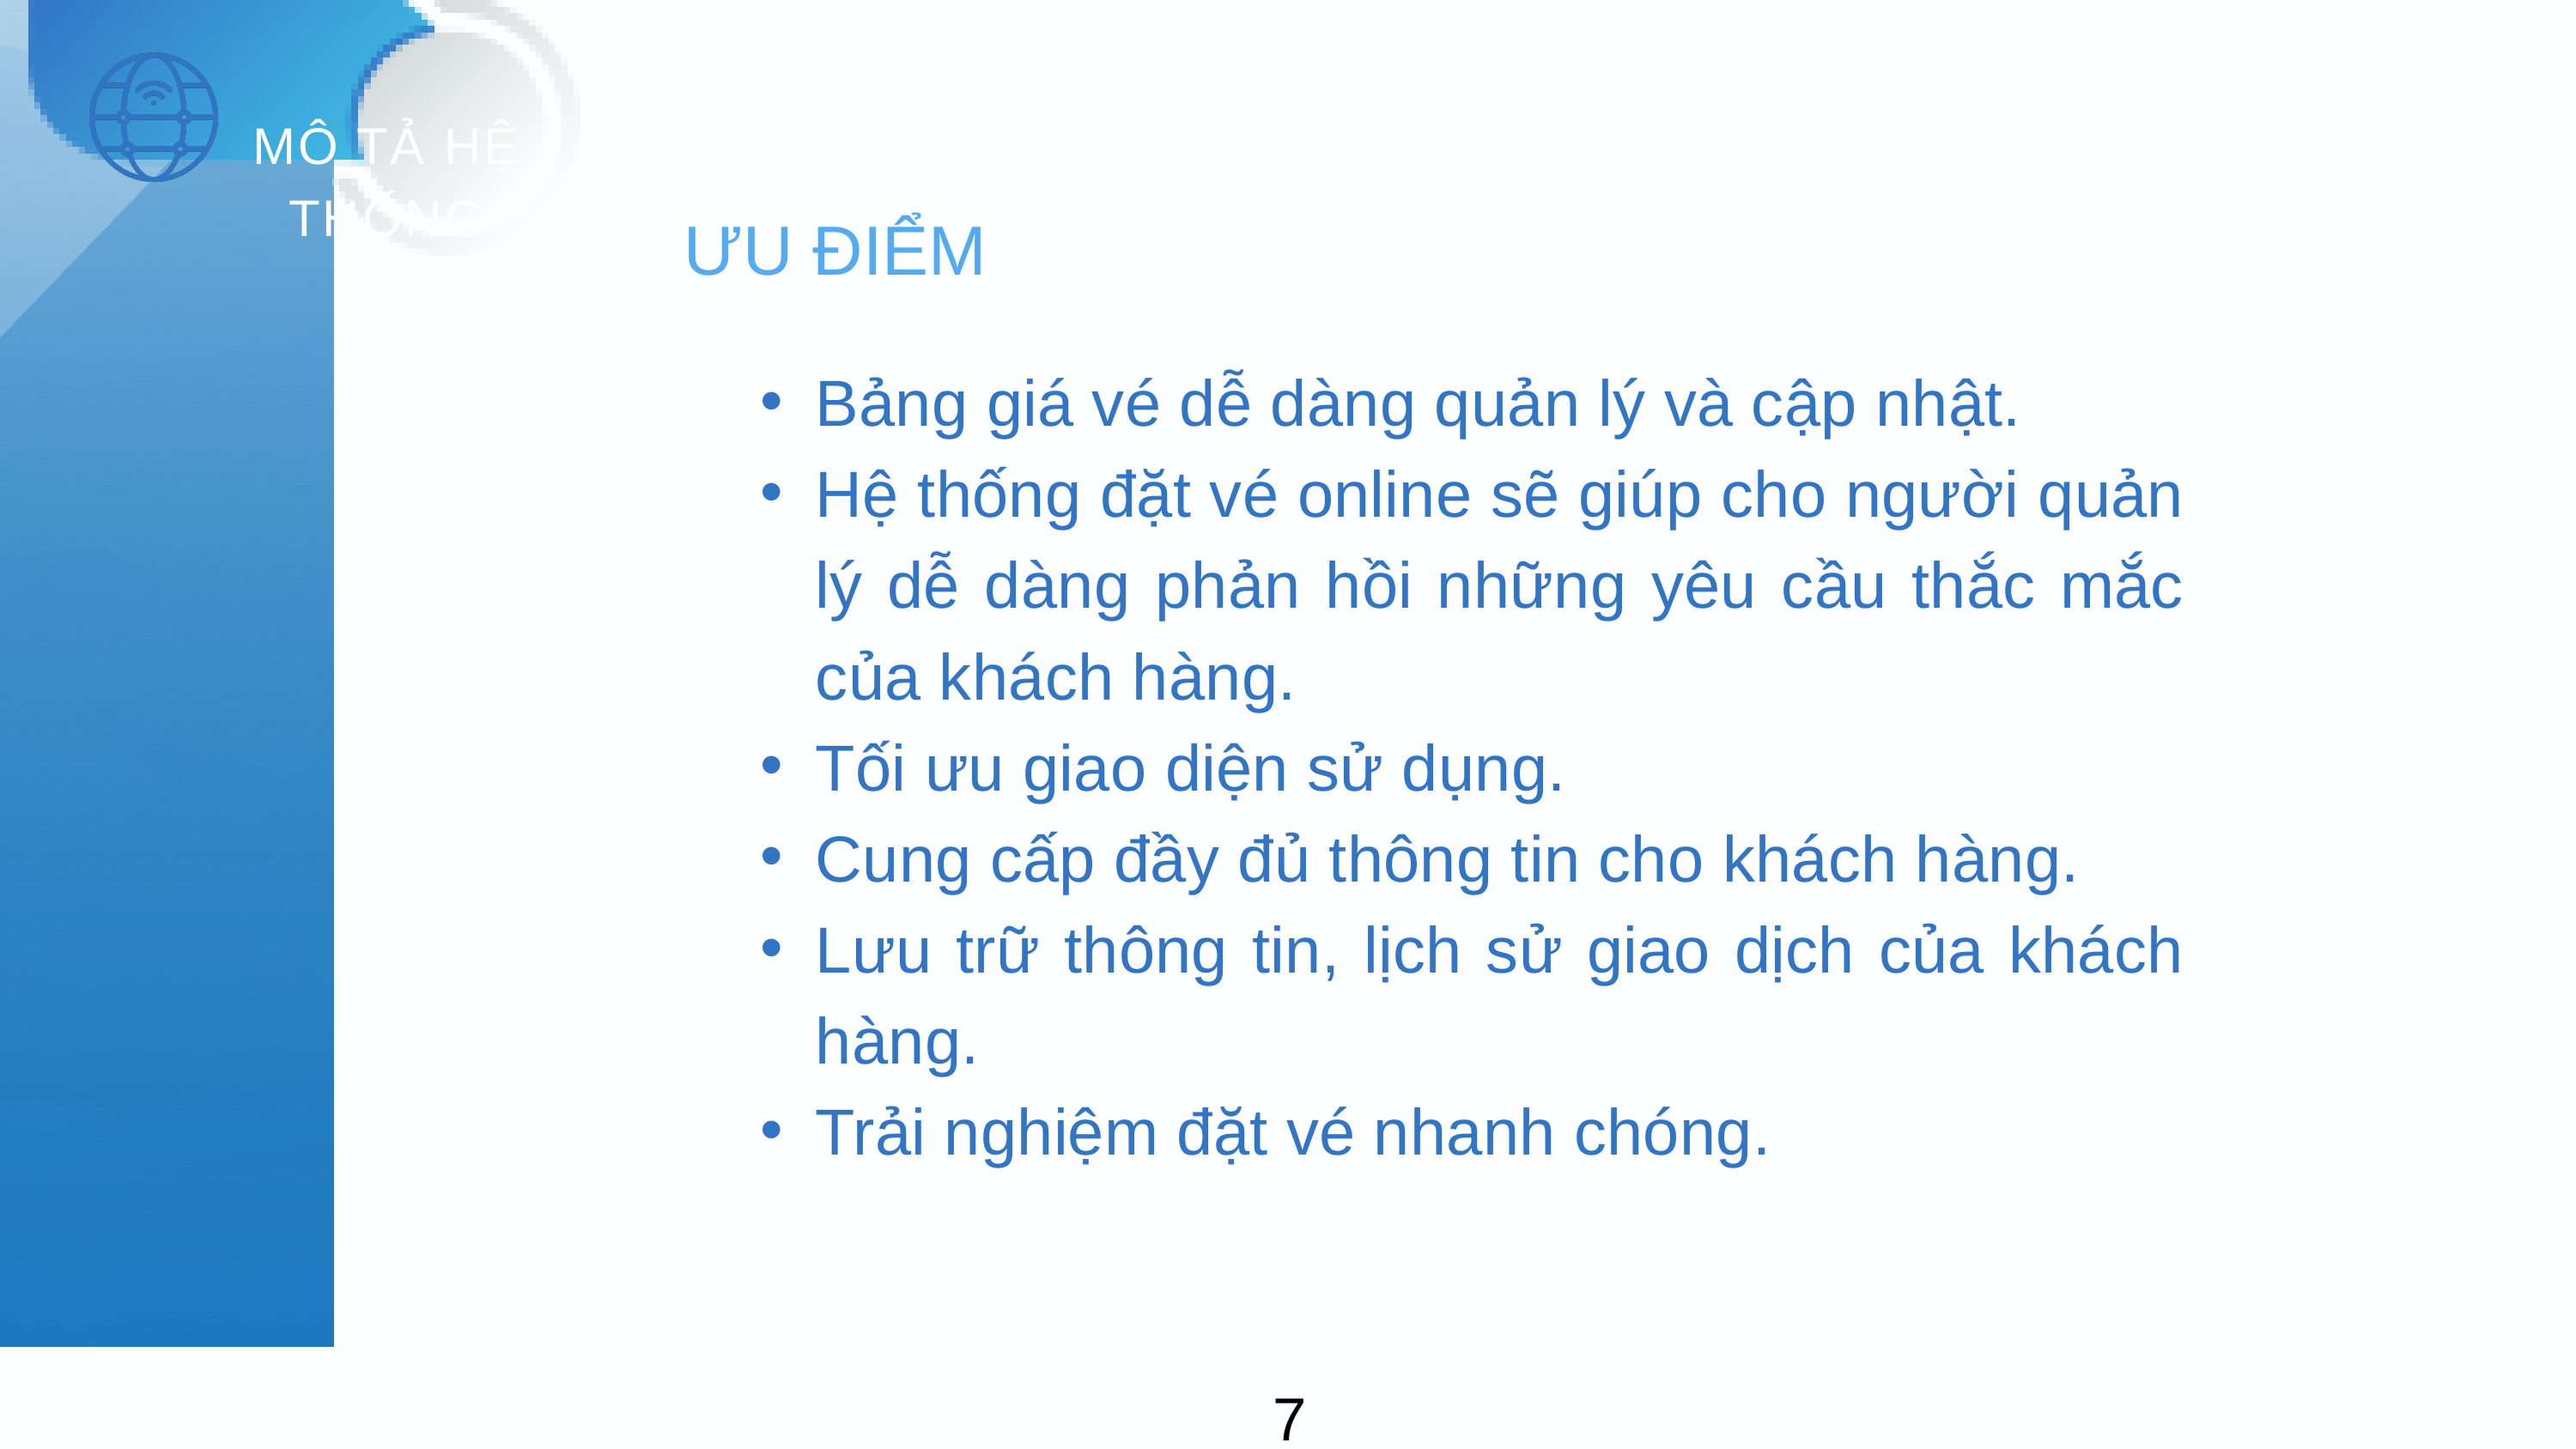

MÔ TẢ HỆ THỐNG

ƯU ĐIỂM
Bảng giá vé dễ dàng quản lý và cập nhật.
Hệ thống đặt vé online sẽ giúp cho người quản lý dễ dàng phản hồi những yêu cầu thắc mắc của khách hàng.
Tối ưu giao diện sử dụng.
Cung cấp đầy đủ thông tin cho khách hàng.
Lưu trữ thông tin, lịch sử giao dịch của khách hàng.
Trải nghiệm đặt vé nhanh chóng.

7